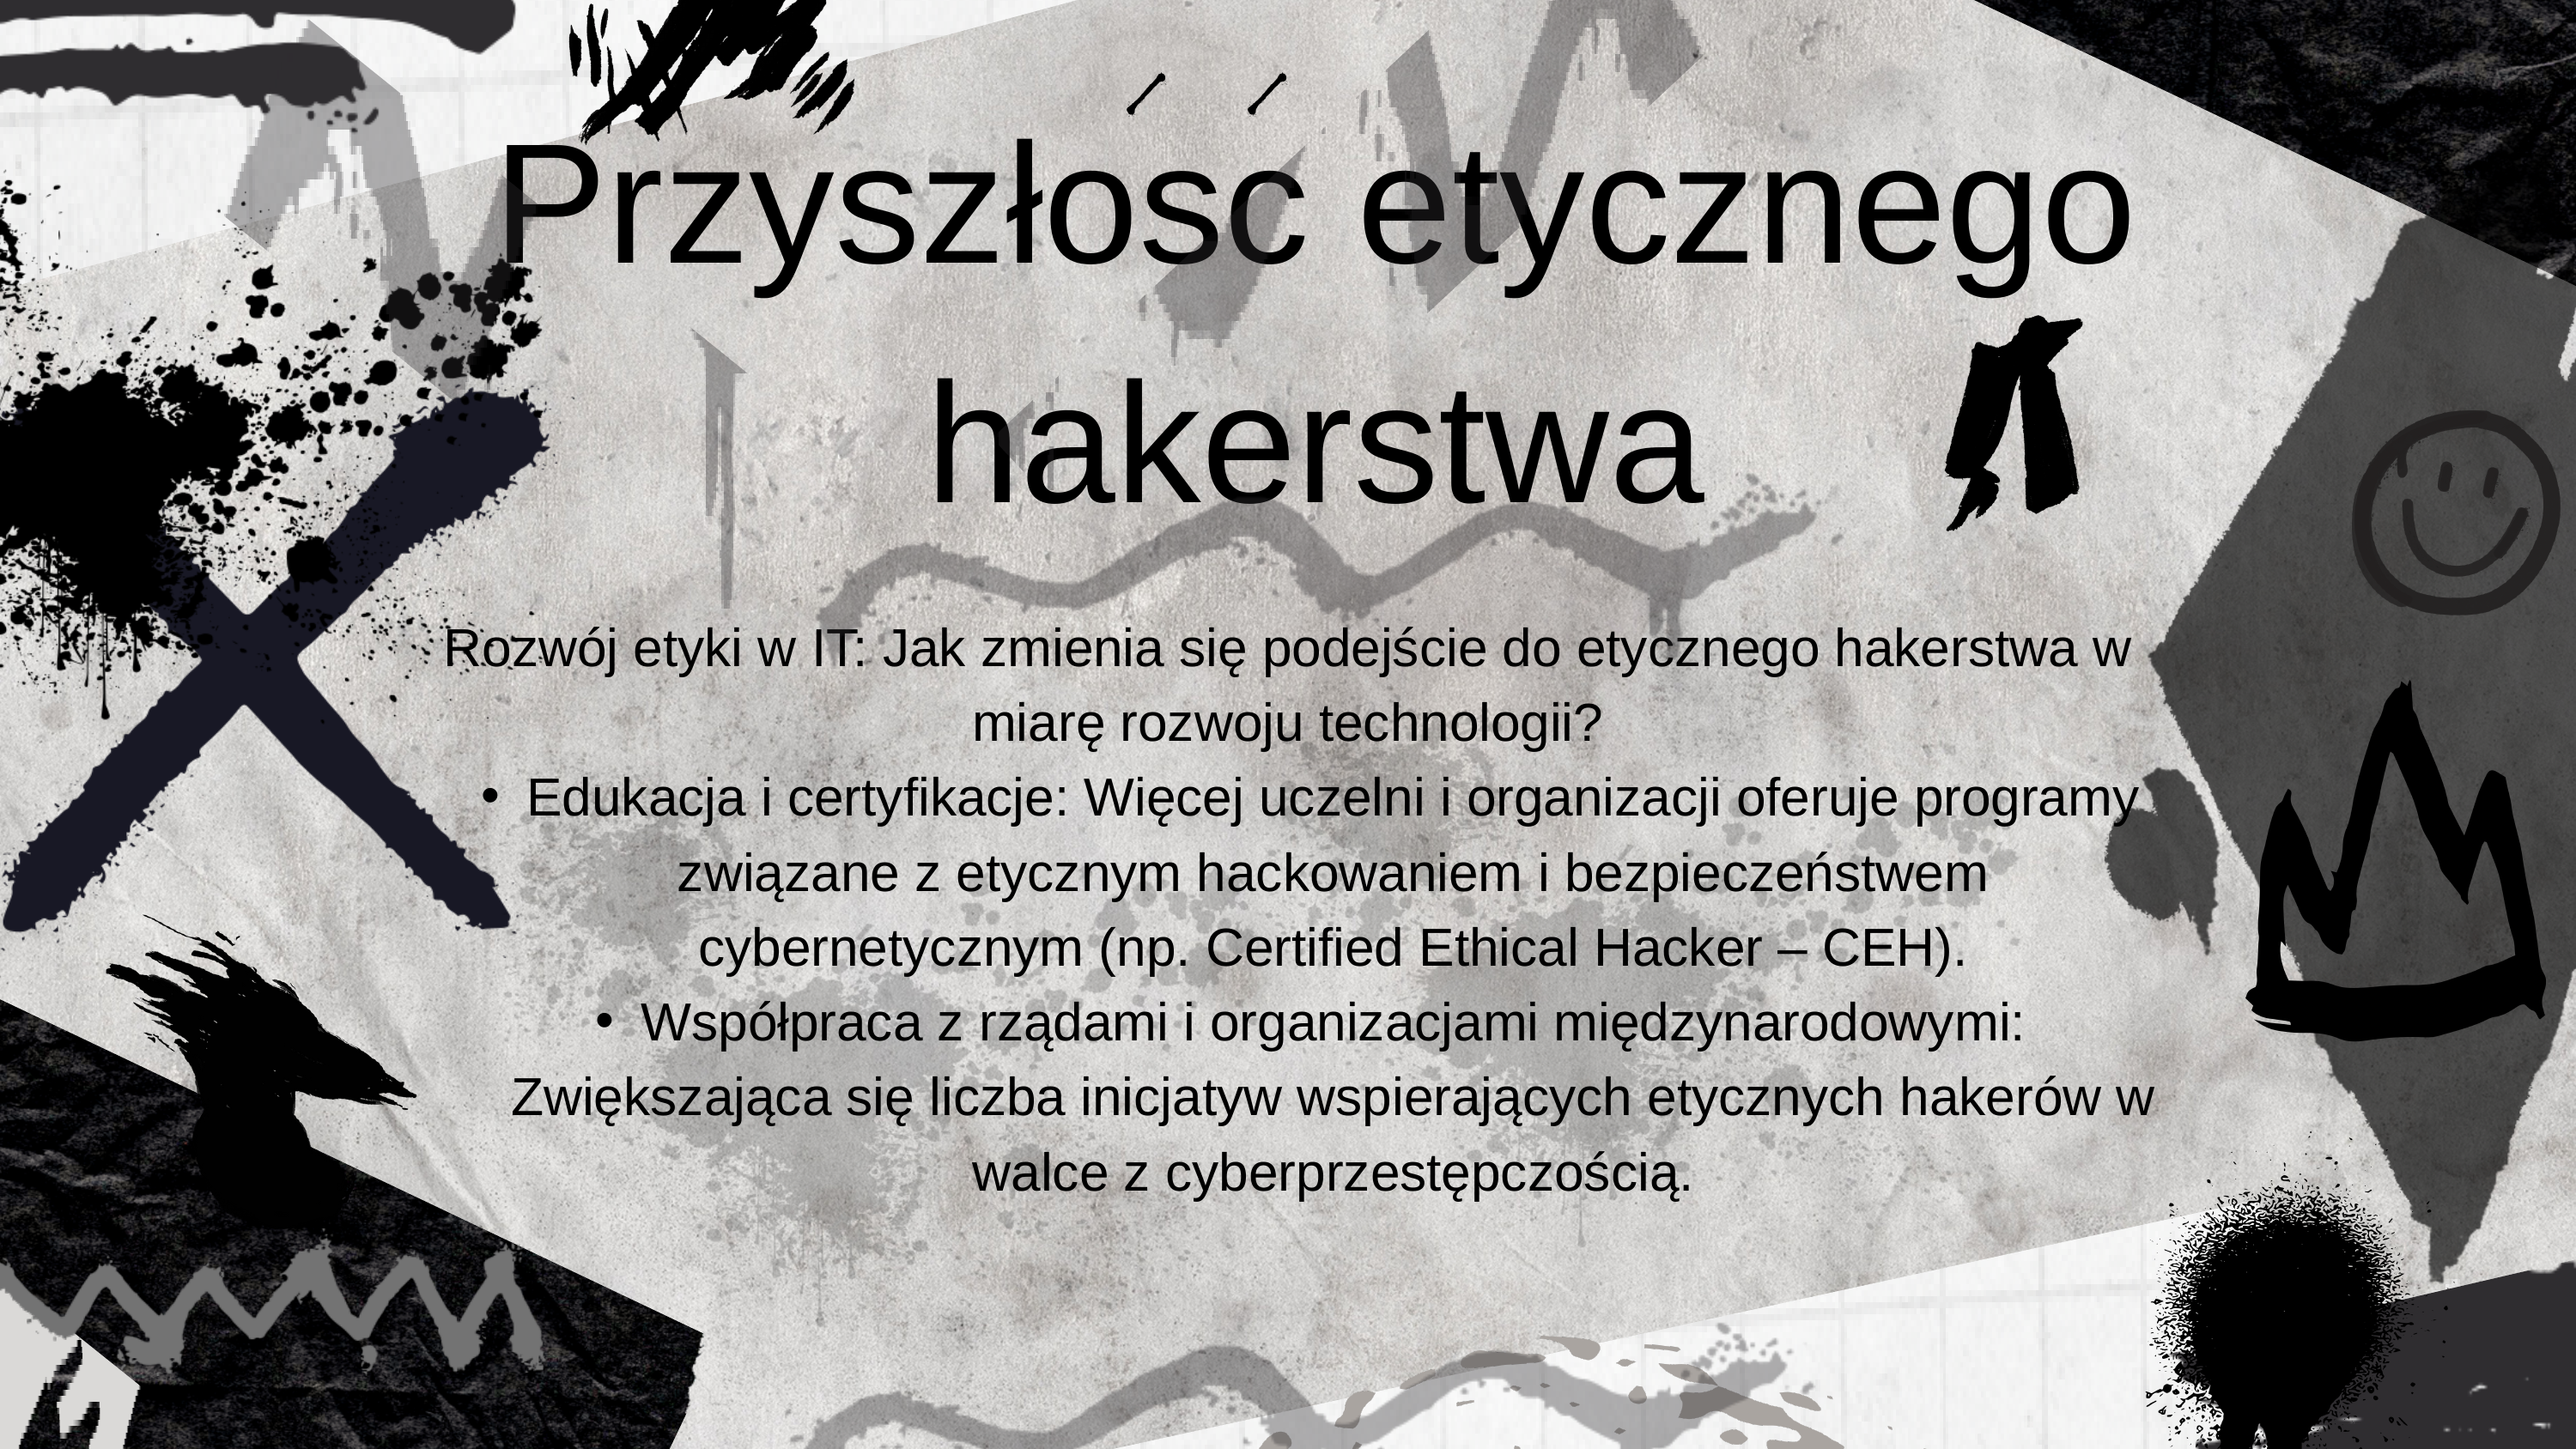

Przyszłosc etycznego hakerstwa

Rozwój etyki w IT: Jak zmienia się podejście do etycznego hakerstwa w miarę rozwoju technologii?
Edukacja i certyfikacje: Więcej uczelni i organizacji oferuje programy związane z etycznym hackowaniem i bezpieczeństwem cybernetycznym (np. Certified Ethical Hacker – CEH).
Współpraca z rządami i organizacjami międzynarodowymi: Zwiększająca się liczba inicjatyw wspierających etycznych hakerów w walce z cyberprzestępczością.